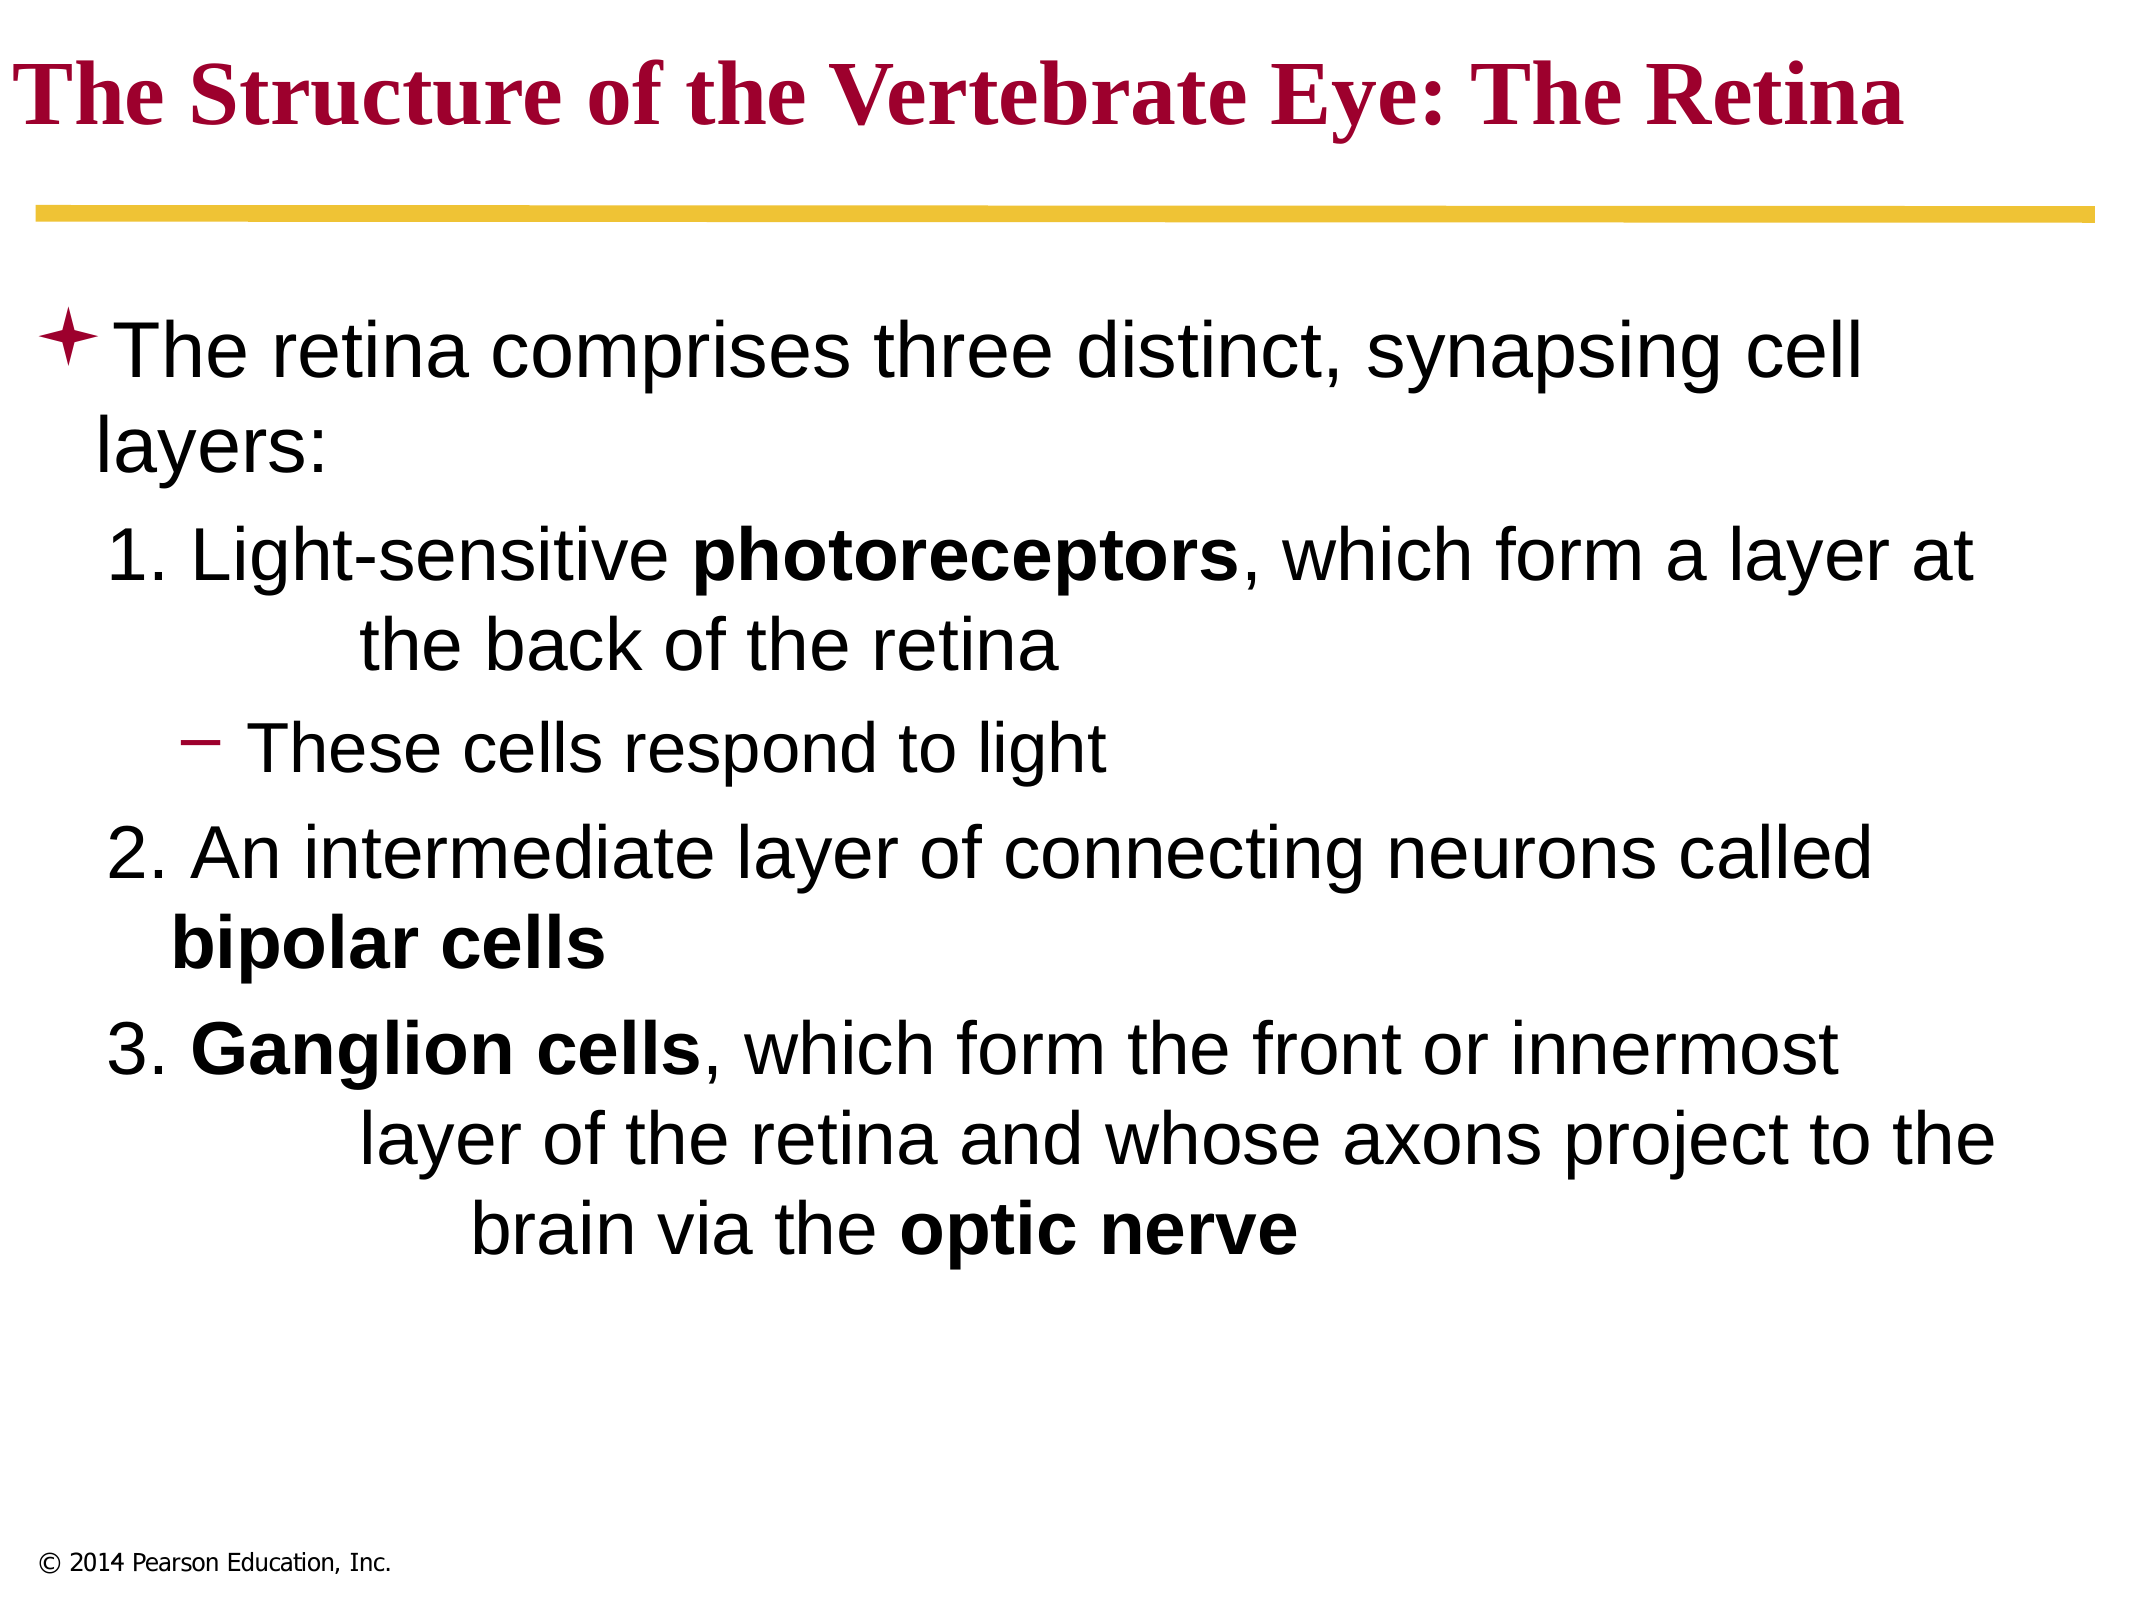

The Structure of the Vertebrate Eye: The Retina
The retina comprises three distinct, synapsing cell layers:
 Light-sensitive photoreceptors, which form a layer at 	the back of the retina
These cells respond to light
 An intermediate layer of connecting neurons called 	bipolar cells
 Ganglion cells, which form the front or innermost 		layer of the retina and whose axons project to the 		brain via the optic nerve